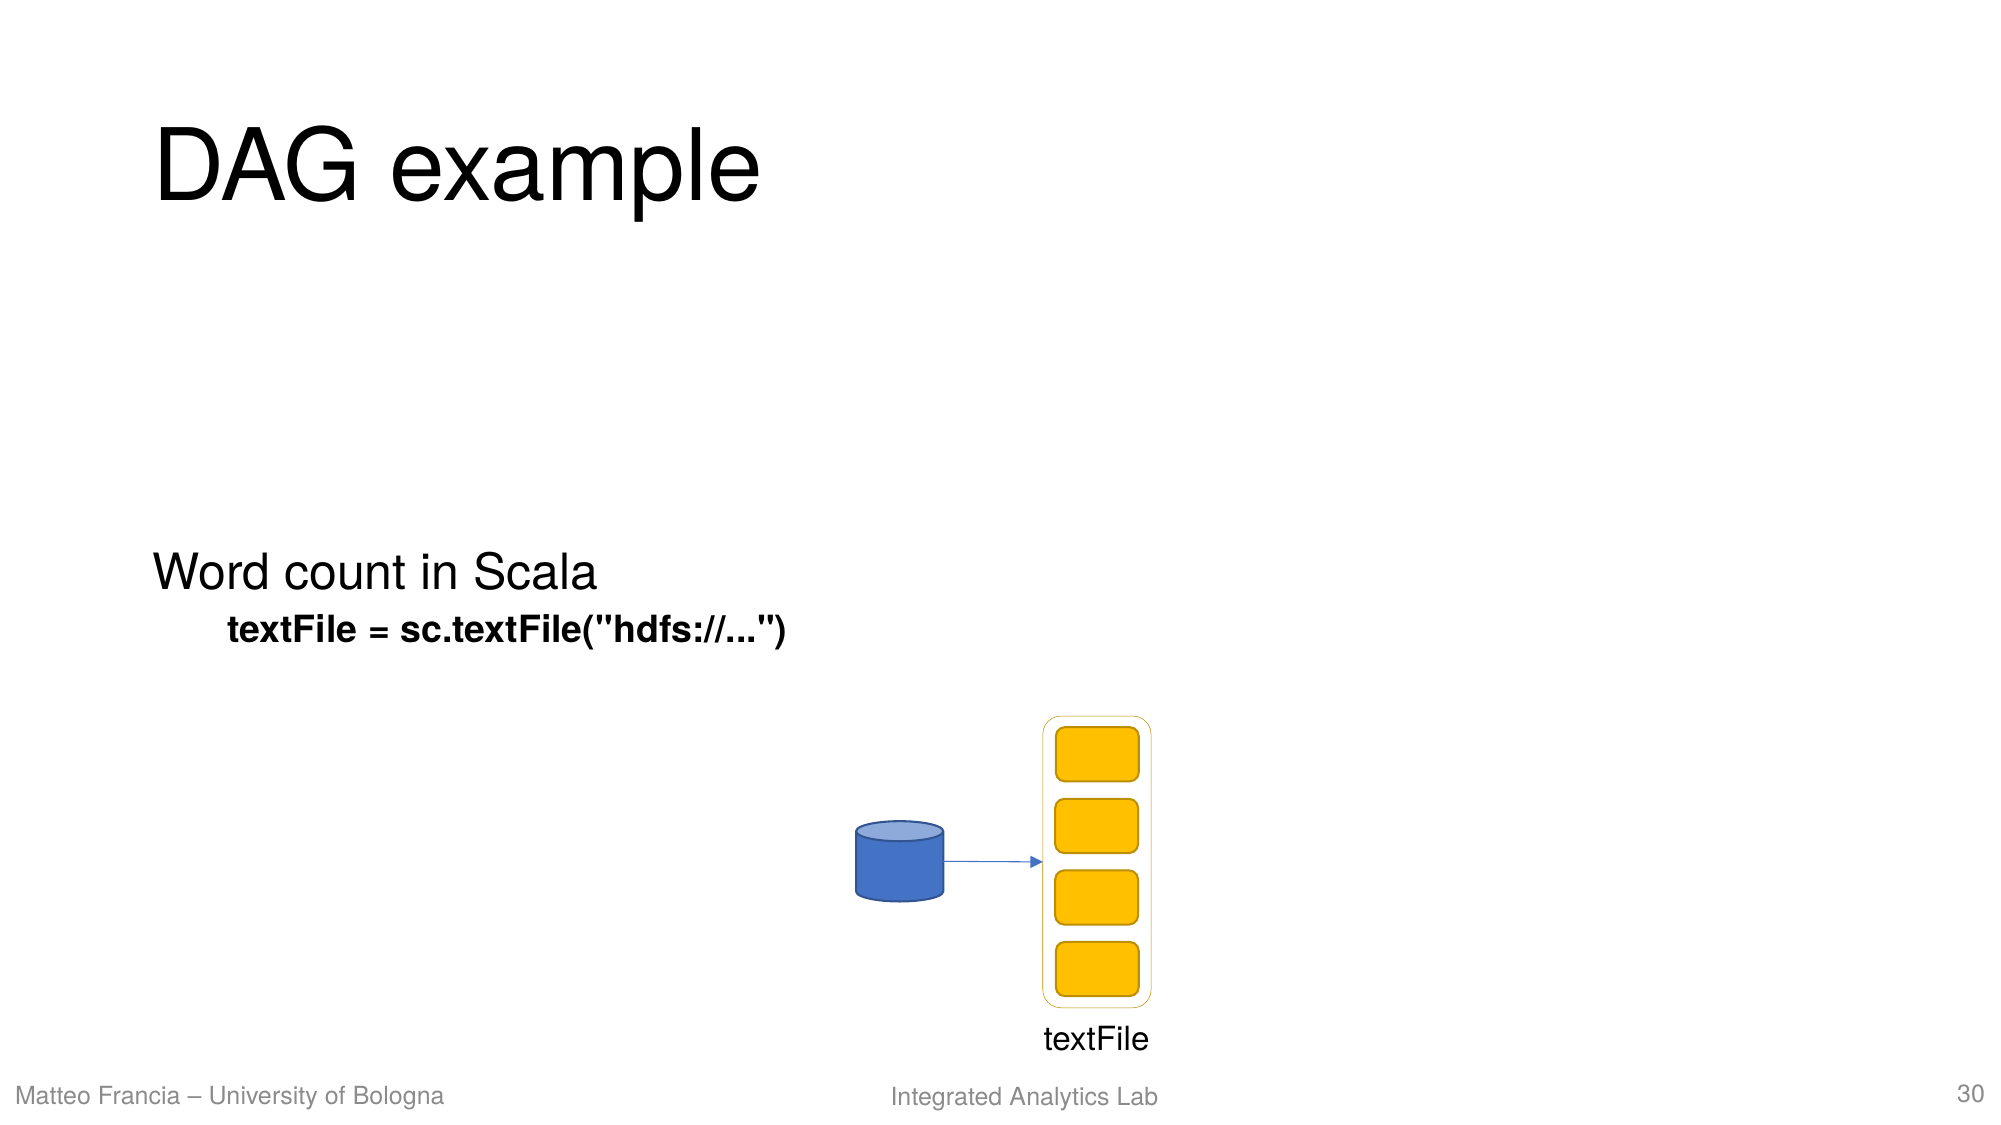

# DAG example
Word count in Scala
textFile = sc.textFile("hdfs://...")

textFile
30
Matteo Francia – University of Bologna